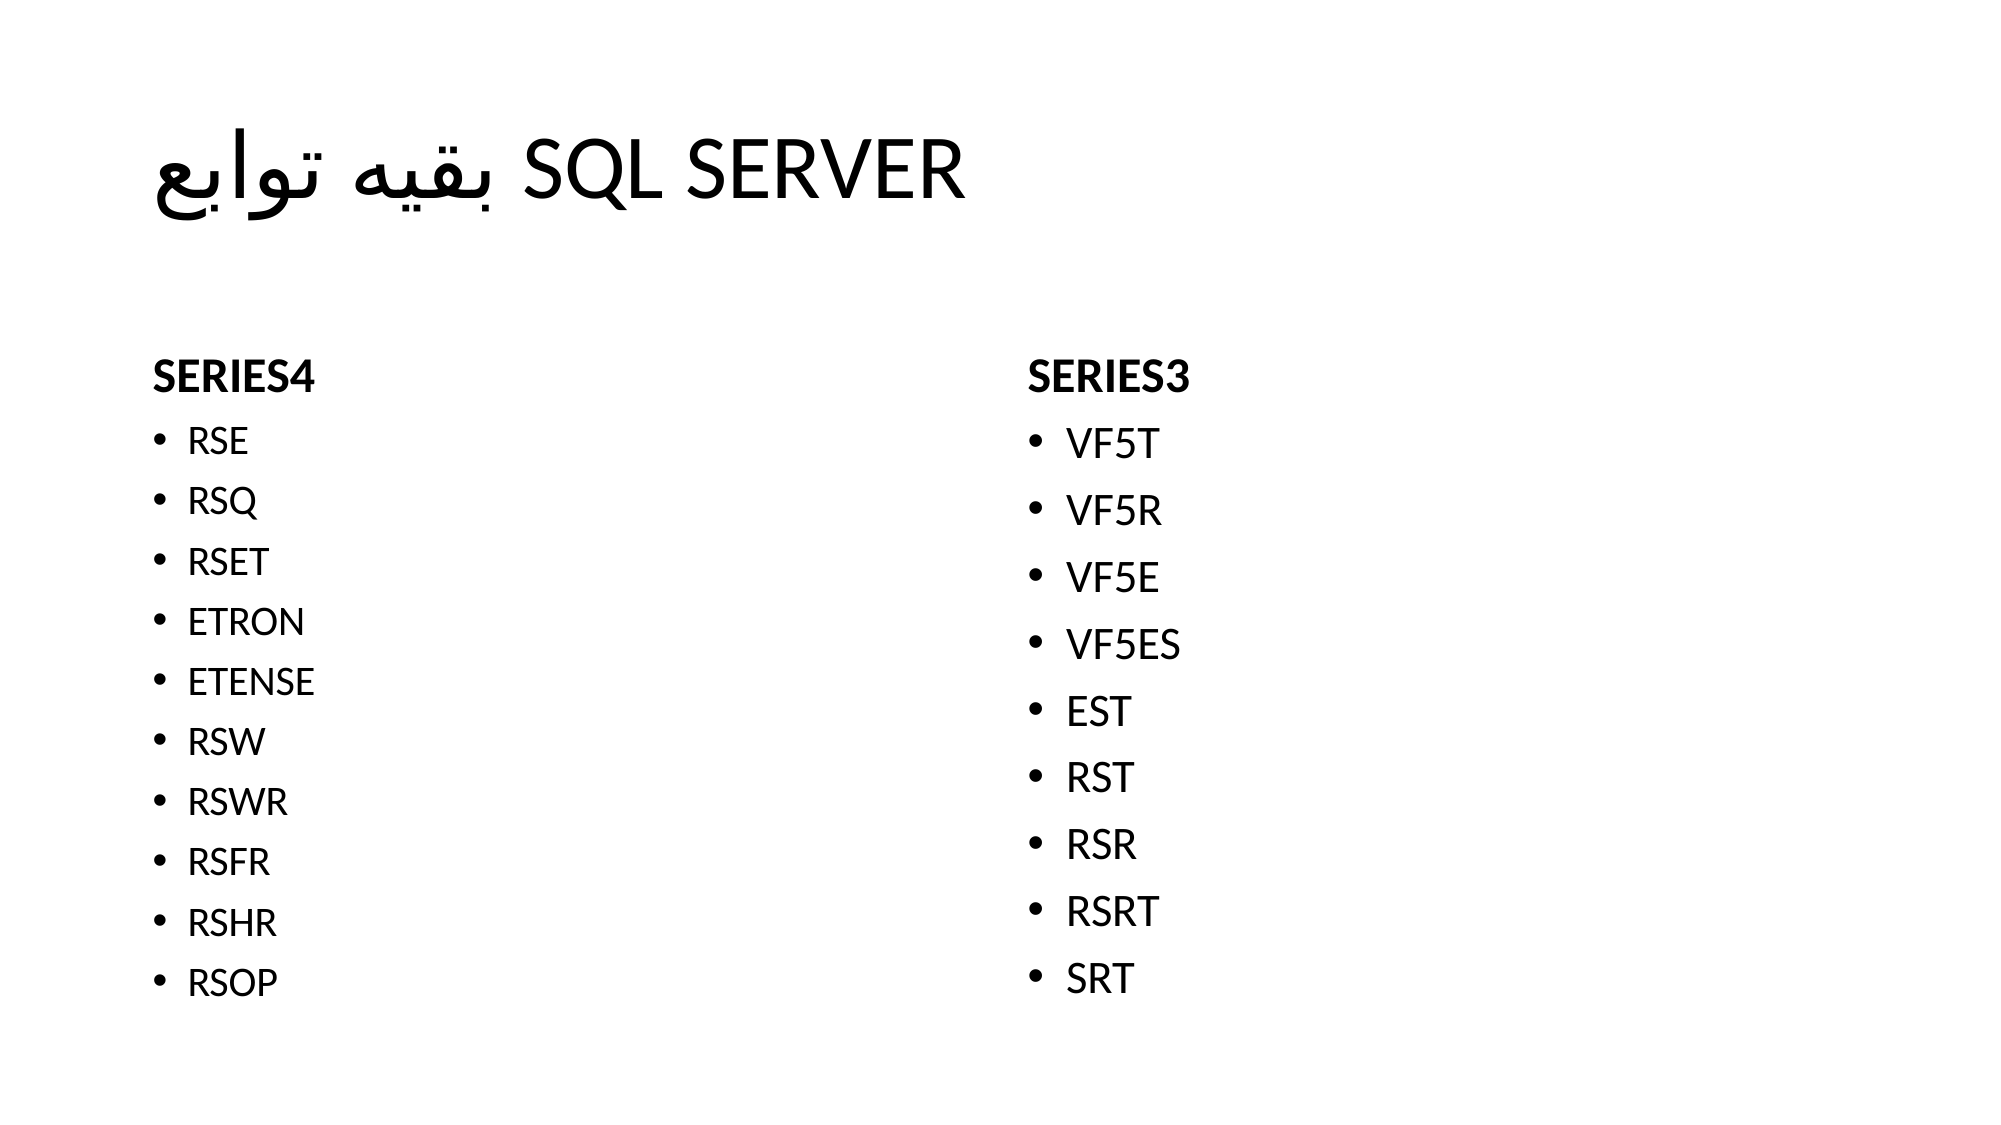

# بقیه توابع SQL SERVER
SERIES4
SERIES3
RSE
RSQ
RSET
ETRON
ETENSE
RSW
RSWR
RSFR
RSHR
RSOP
VF5T
VF5R
VF5E
VF5ES
EST
RST
RSR
RSRT
SRT